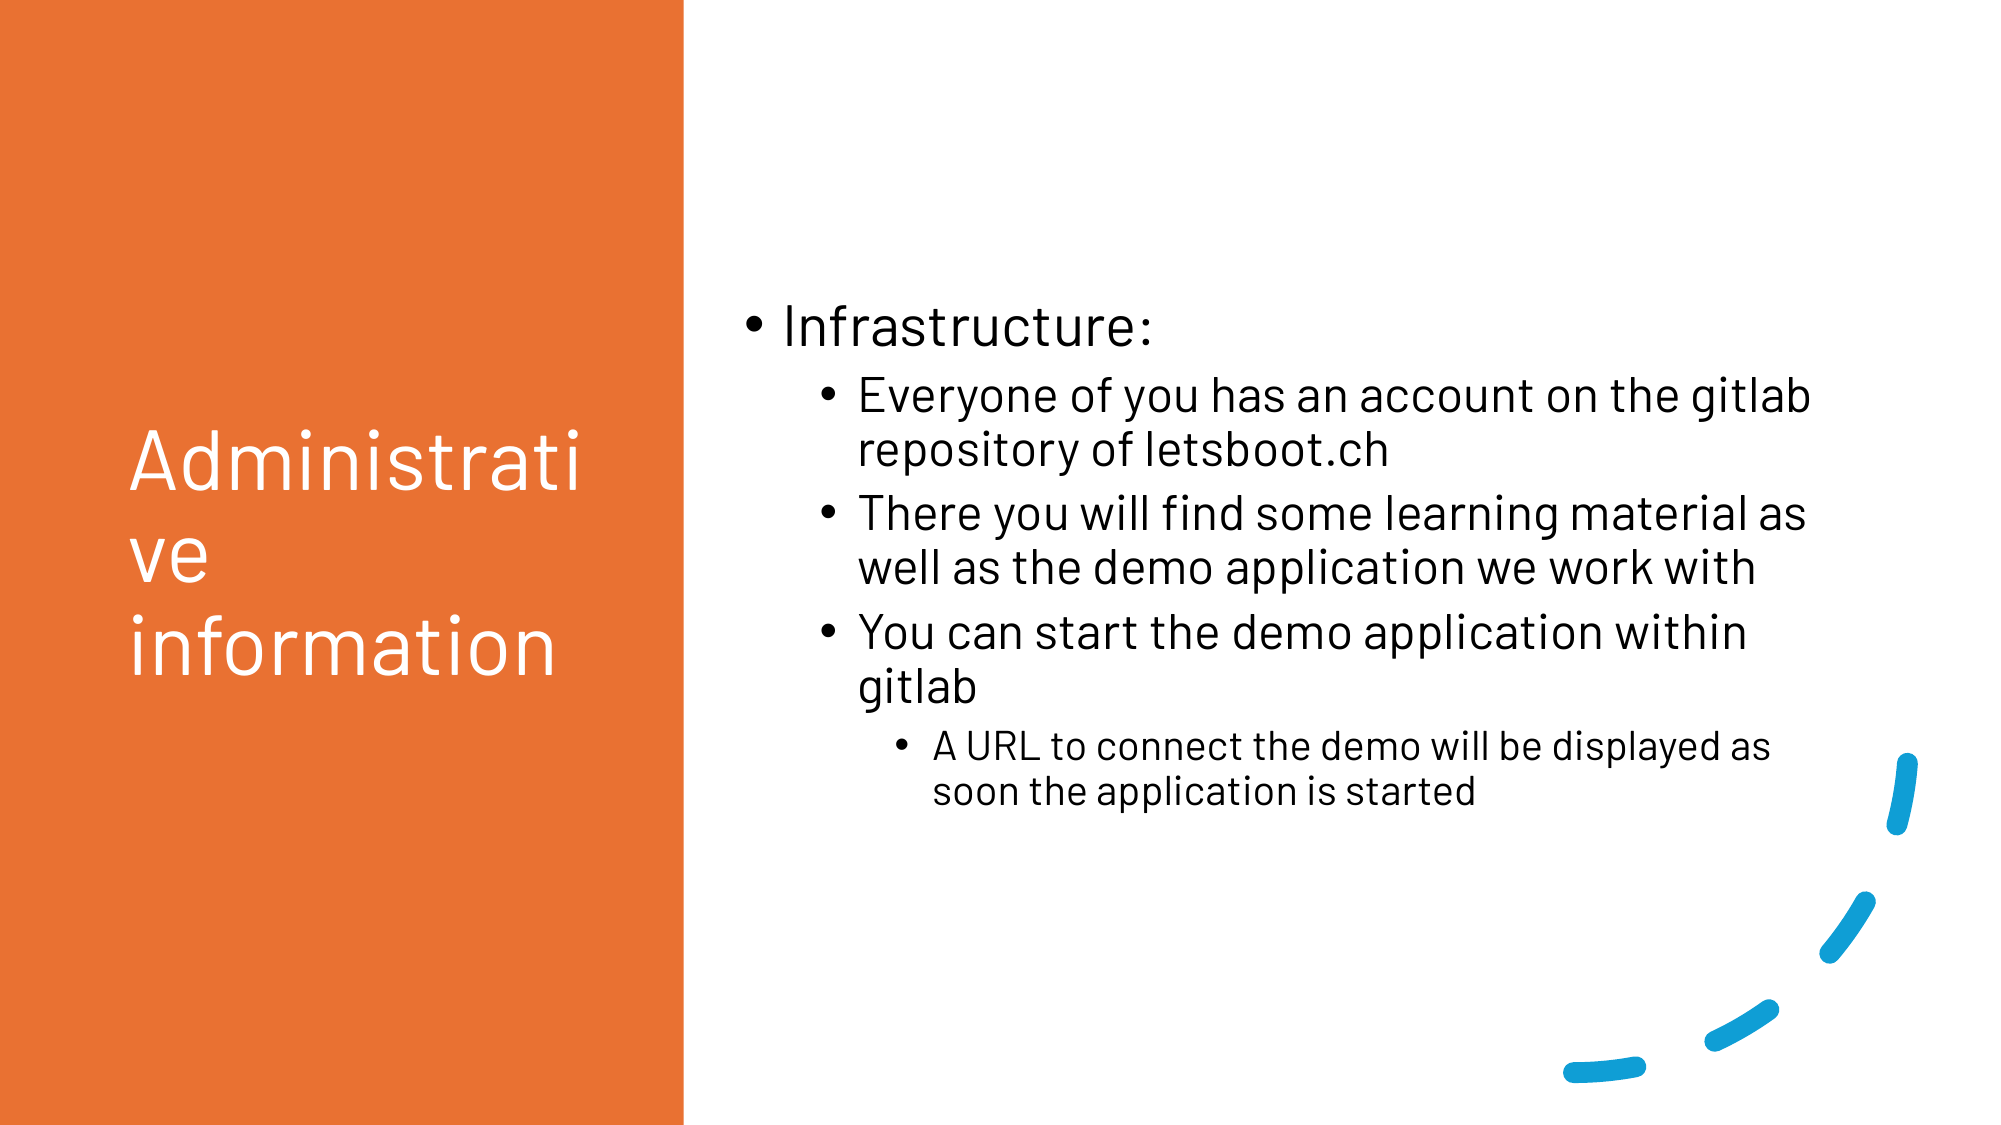

# Administrative information
Infrastructure:
Everyone of you has an account on the gitlab repository of letsboot.ch
There you will find some learning material as well as the demo application we work with
You can start the demo application within gitlab
A URL to connect the demo will be displayed as soon the application is started